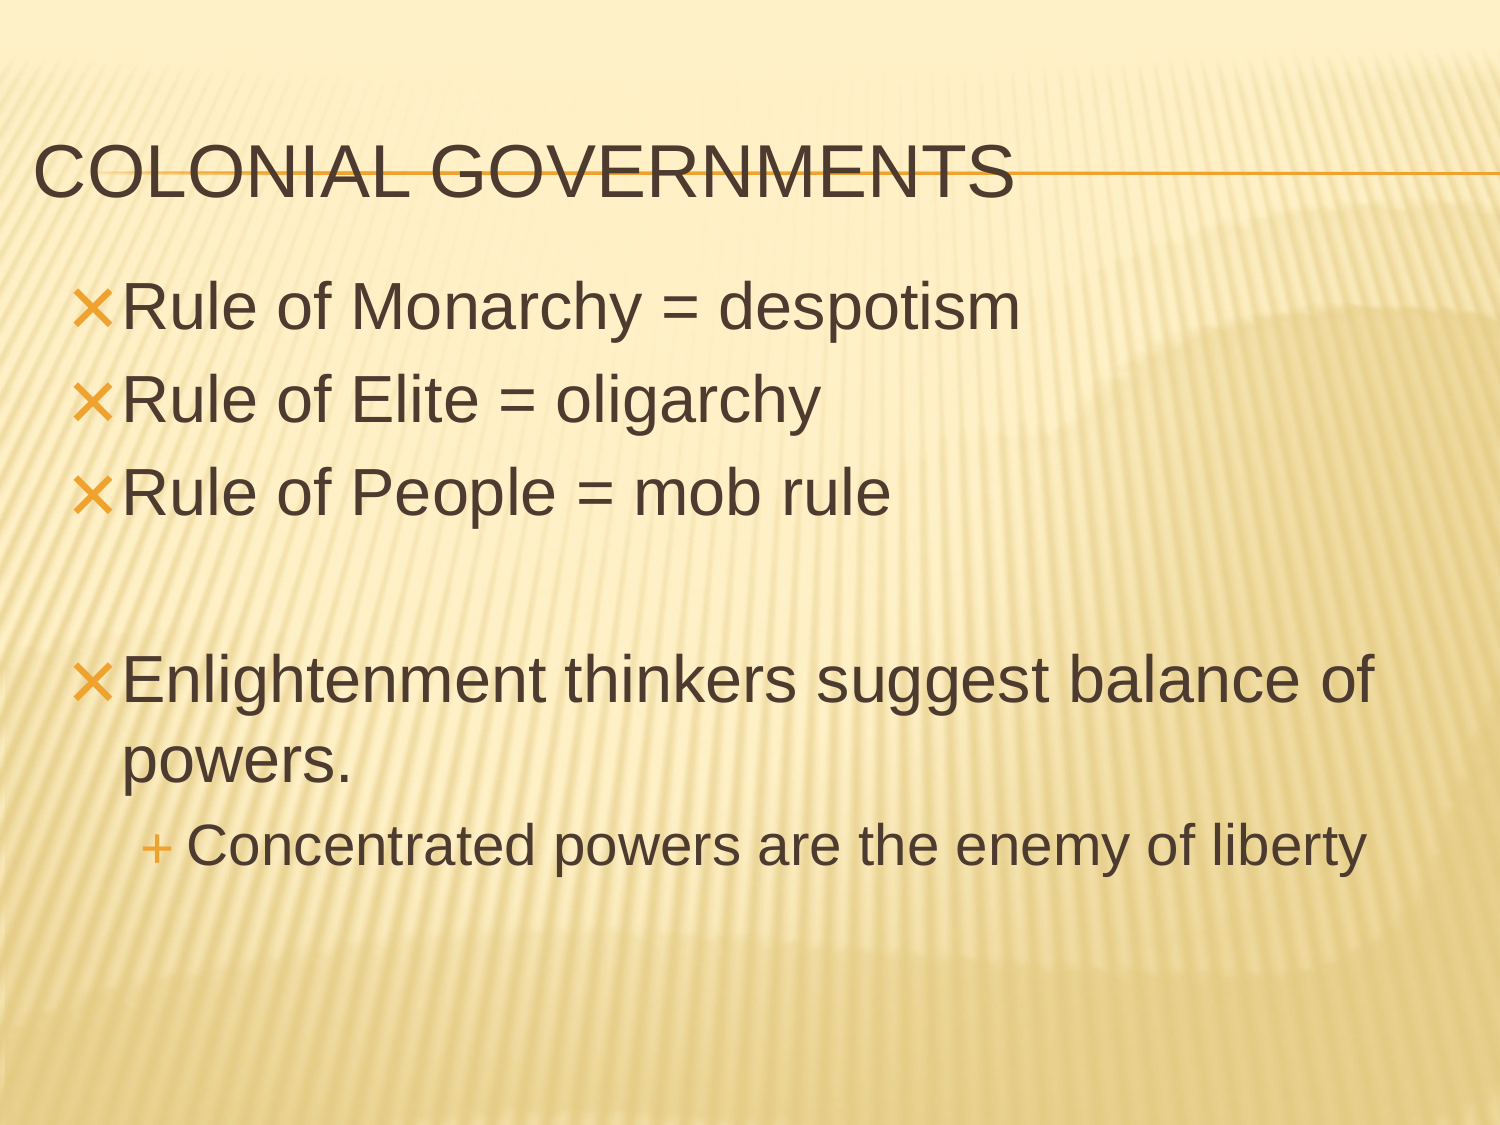

COLONIAL GOVERNMENTS
Rule of Monarchy = despotism
Rule of Elite = oligarchy
Rule of People = mob rule

Enlightenment thinkers suggest balance of powers.
Concentrated powers are the enemy of liberty